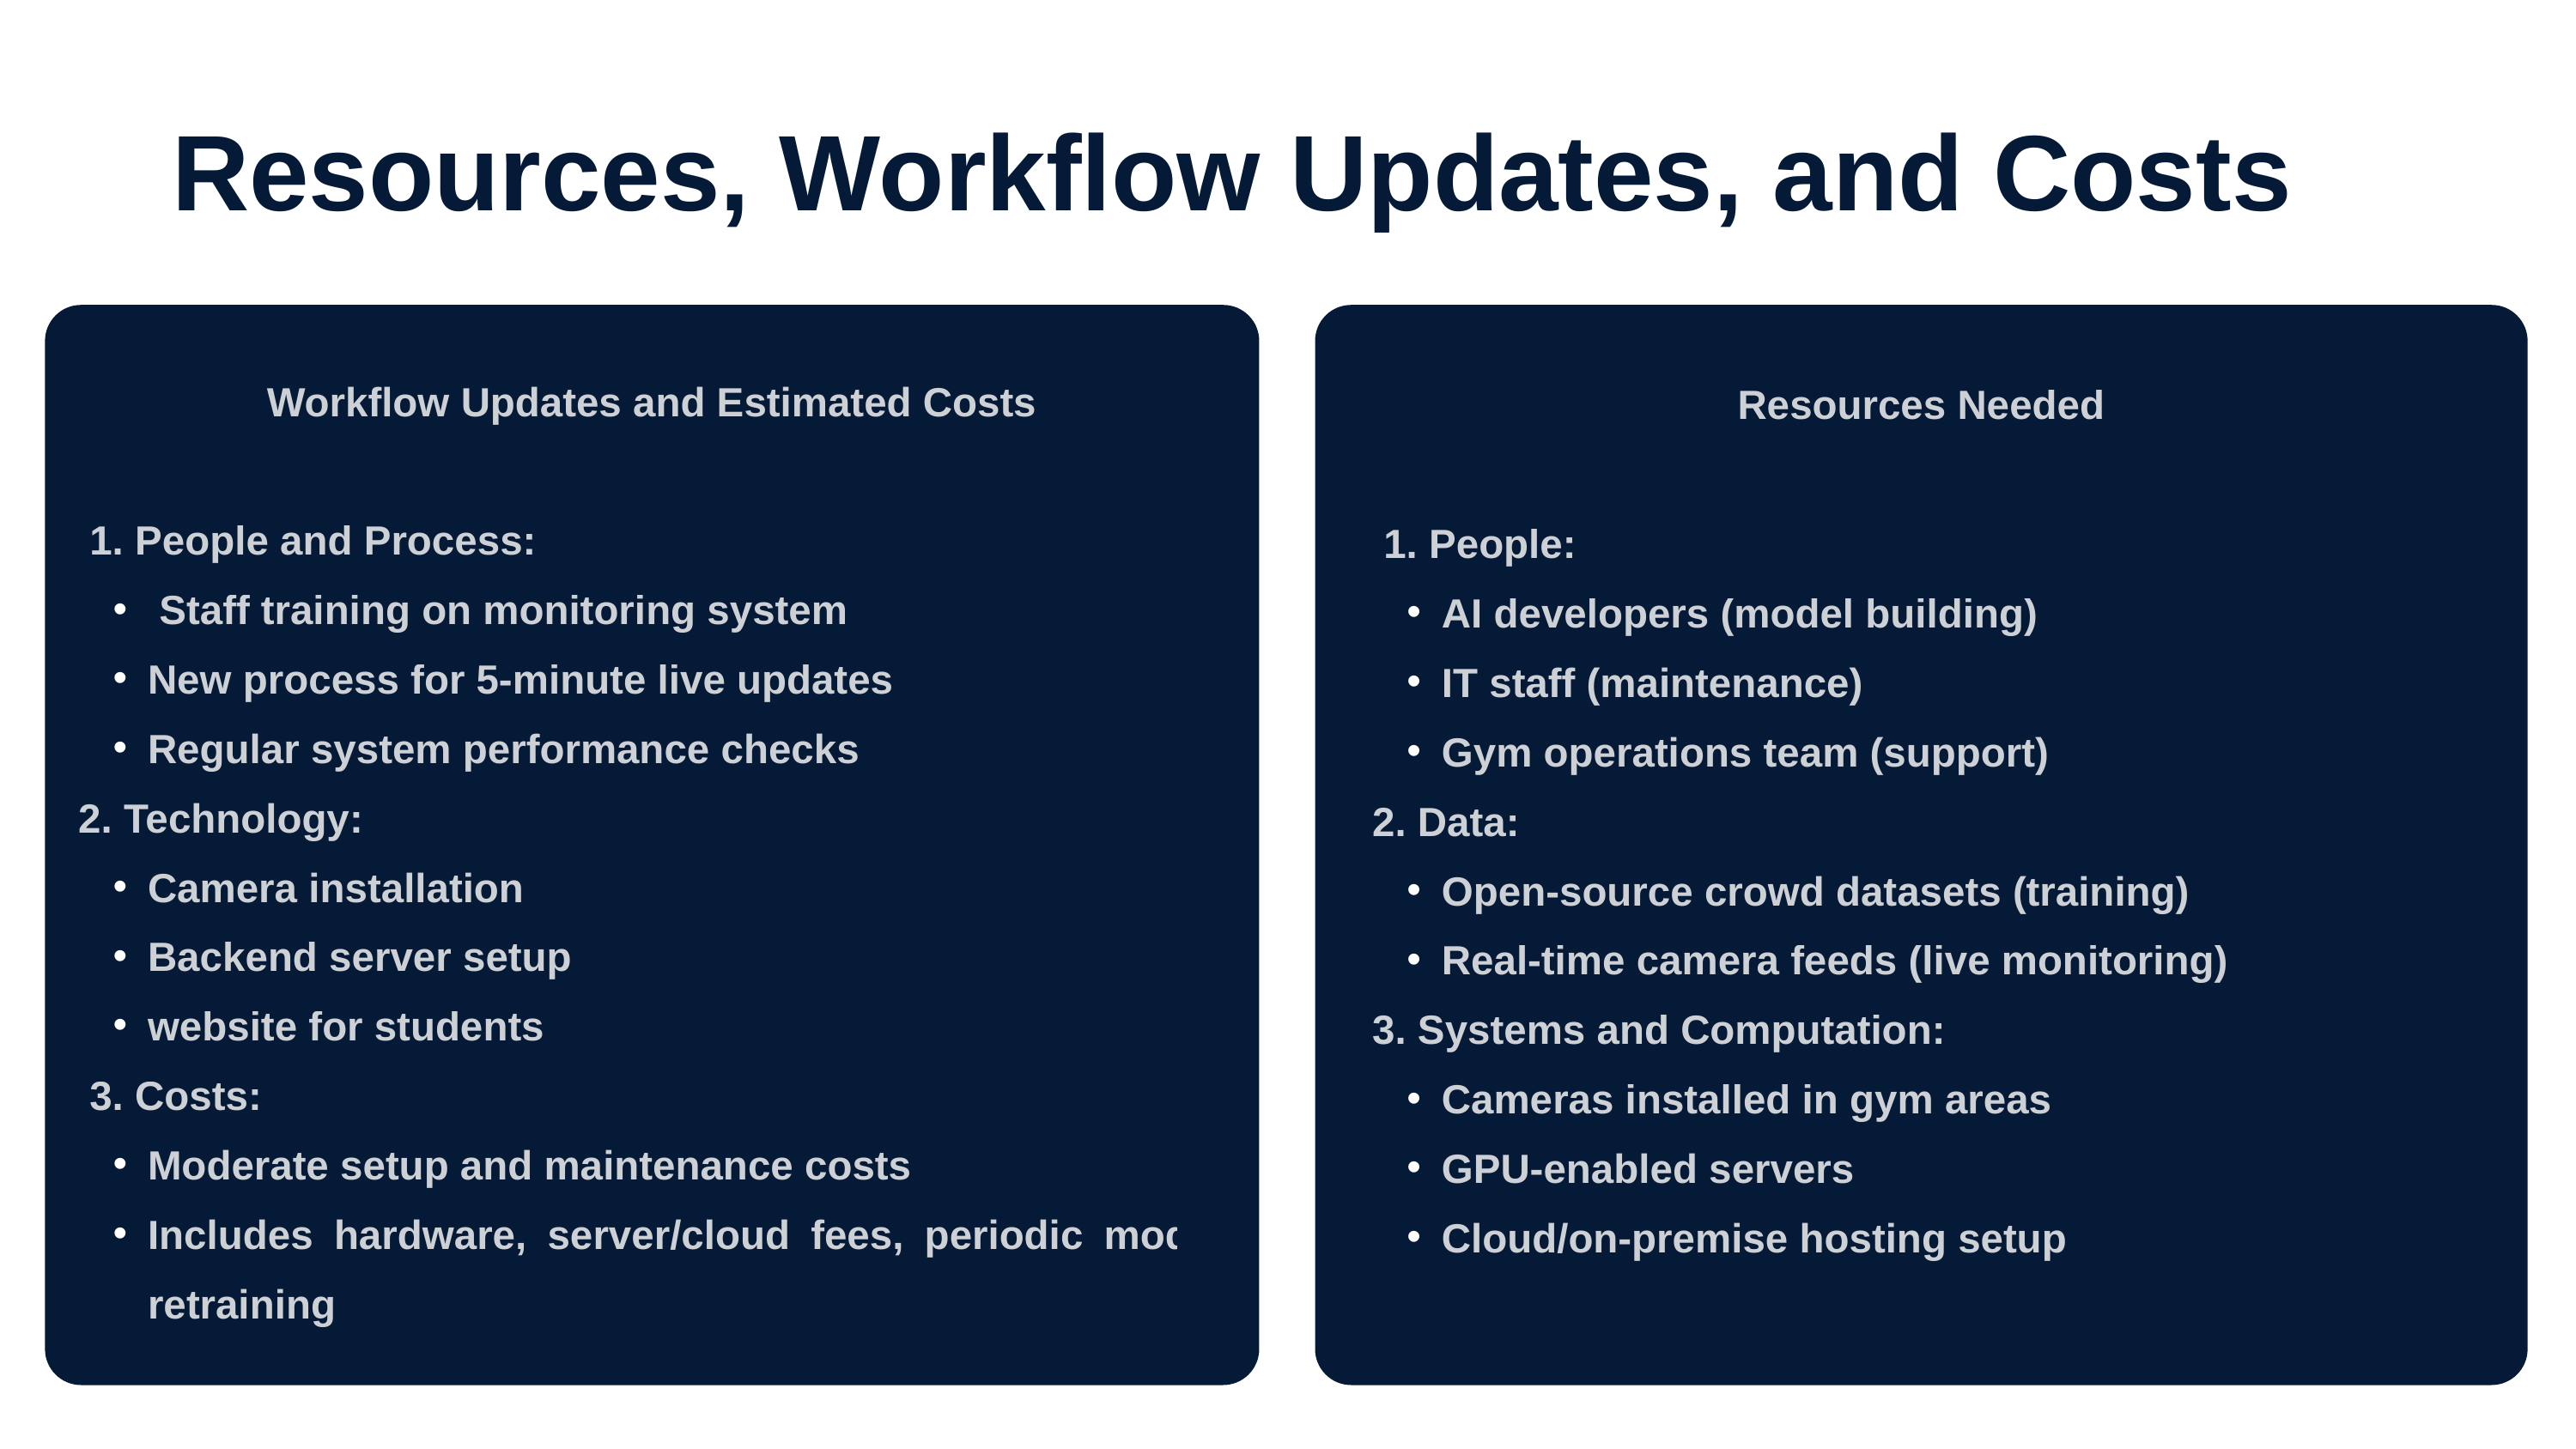

Resources, Workflow Updates, and Costs

Workflow Updates and Estimated Costs

 1. People and Process:
 Staff training on monitoring system
New process for 5-minute live updates
Regular system performance checks
2. Technology:
Camera installation
Backend server setup
website for students
 3. Costs:
Moderate setup and maintenance costs
Includes hardware, server/cloud fees, periodic model retraining

Resources Needed

 1. People:
AI developers (model building)
IT staff (maintenance)
Gym operations team (support)
2. Data:
Open-source crowd datasets (training)
Real-time camera feeds (live monitoring)
3. Systems and Computation:
Cameras installed in gym areas
GPU-enabled servers
Cloud/on-premise hosting setup